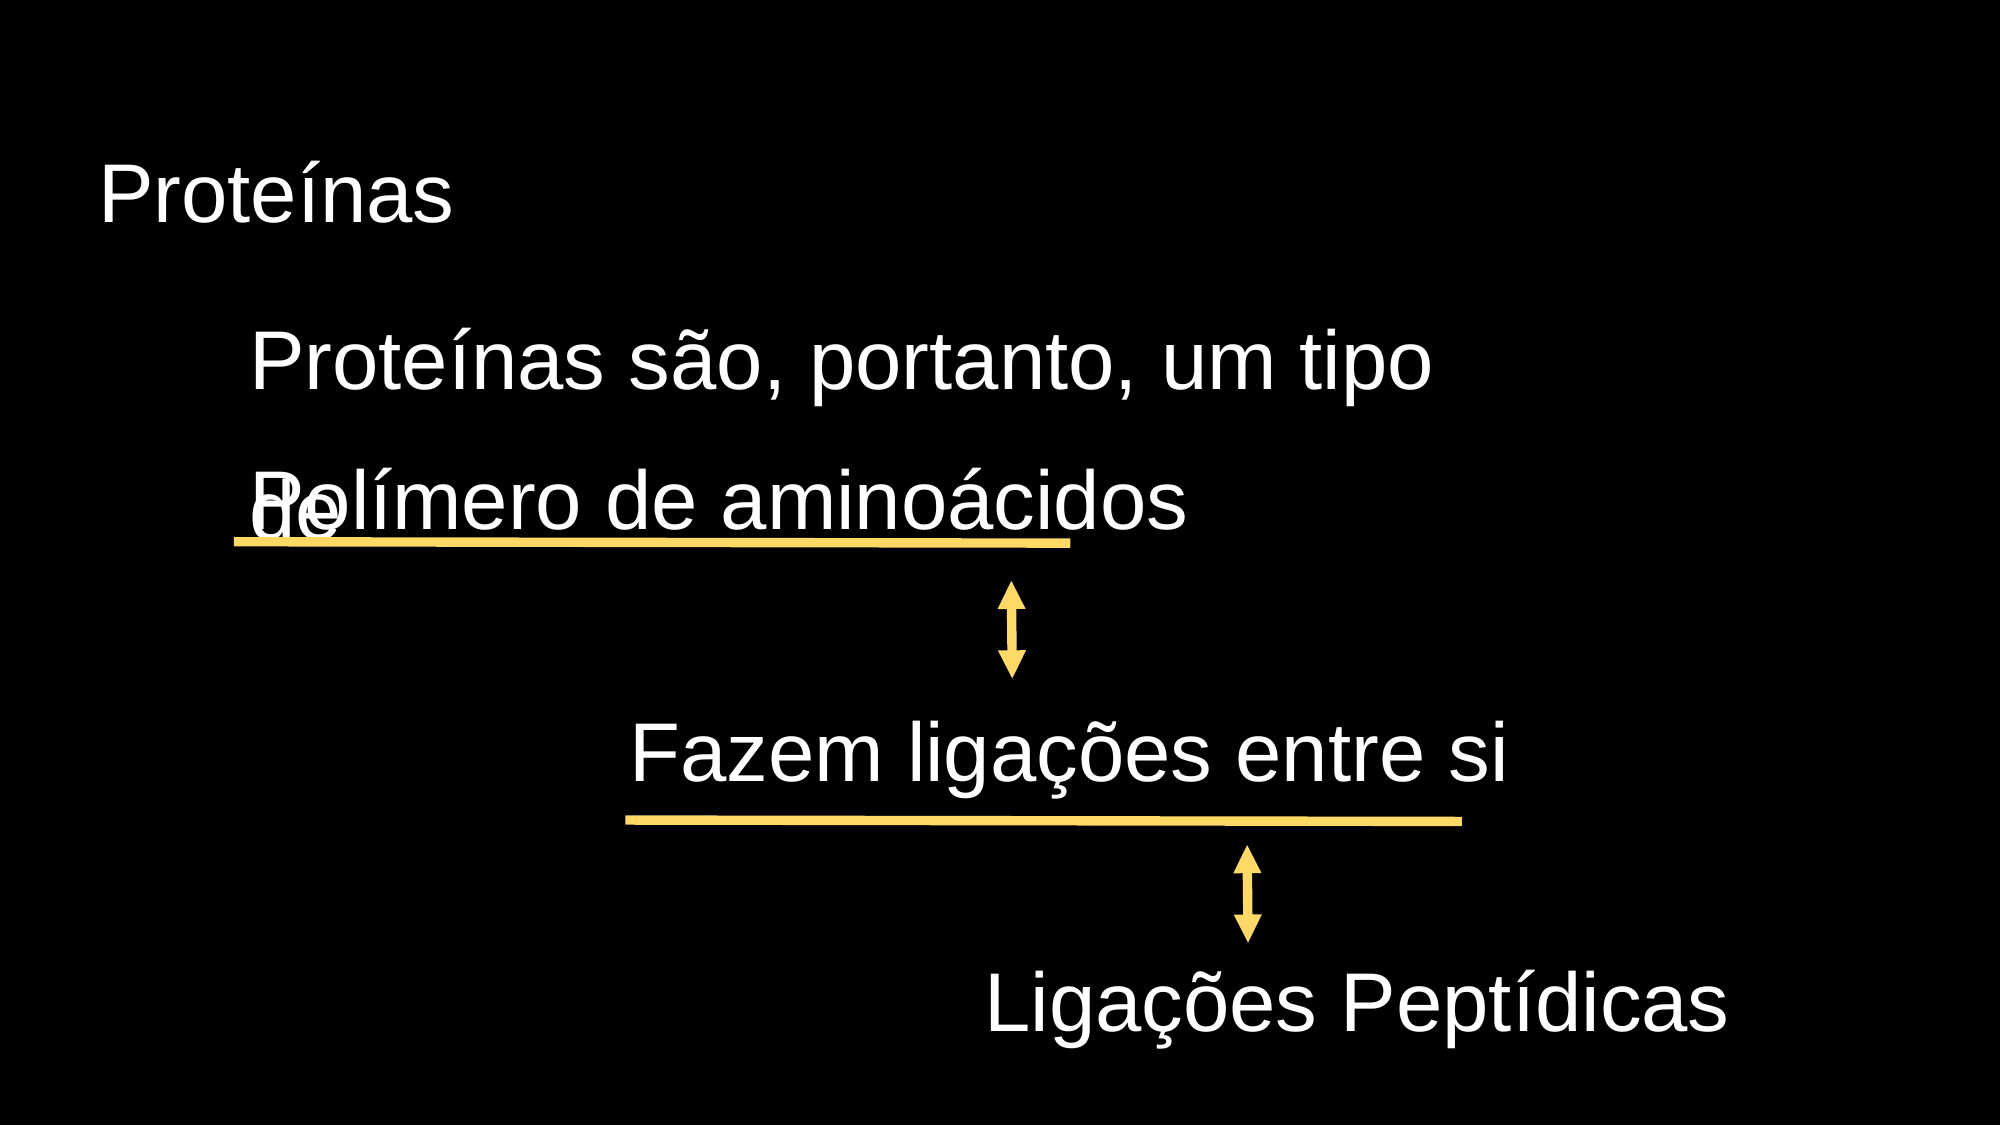

Proteínas
Proteínas são, portanto, um tipo de
Polímero de aminoácidos
Fazem ligações entre si
Ligações Peptídicas